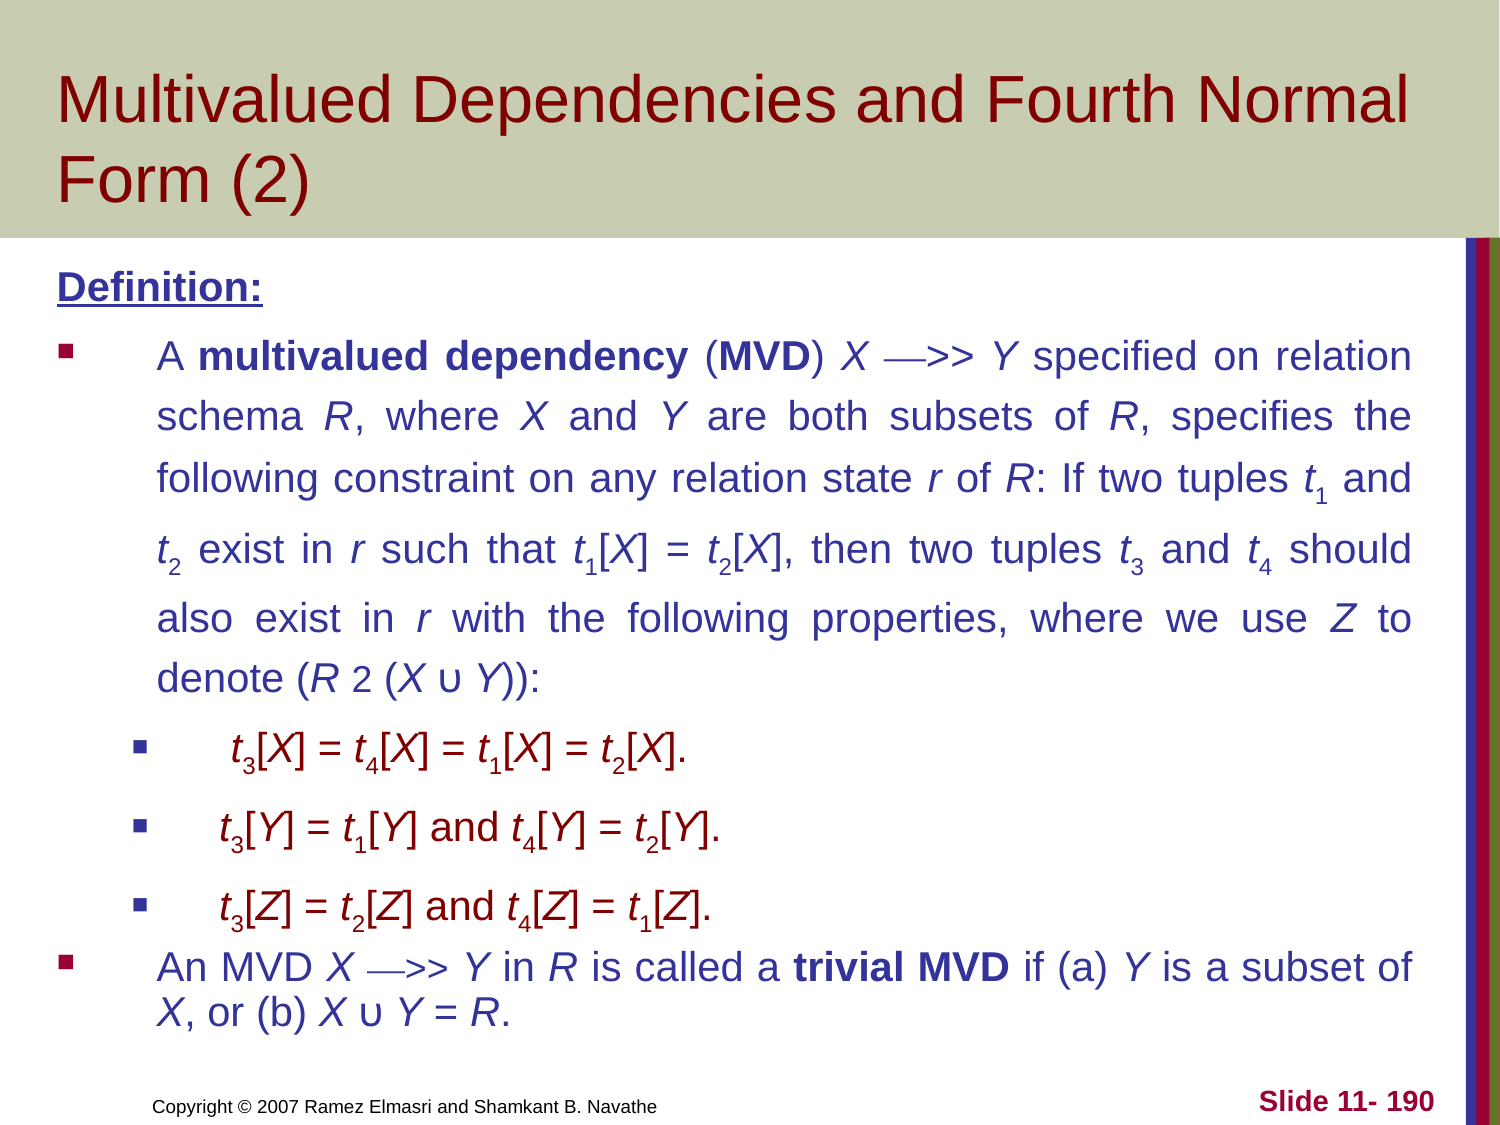

# Multivalued Dependencies and Fourth Normal Form (2)
Definition:
A multivalued dependency (MVD) X —>> Y specified on relation schema R, where X and Y are both subsets of R, specifies the following constraint on any relation state r of R: If two tuples t1 and t2 exist in r such that t1[X] = t2[X], then two tuples t3 and t4 should also exist in r with the following properties, where we use Z to denote (R 2 (X υ Y)):
 t3[X] = t4[X] = t1[X] = t2[X].
t3[Y] = t1[Y] and t4[Y] = t2[Y].
t3[Z] = t2[Z] and t4[Z] = t1[Z].
An MVD X —>> Y in R is called a trivial MVD if (a) Y is a subset of X, or (b) X υ Y = R.
Slide 11- 190